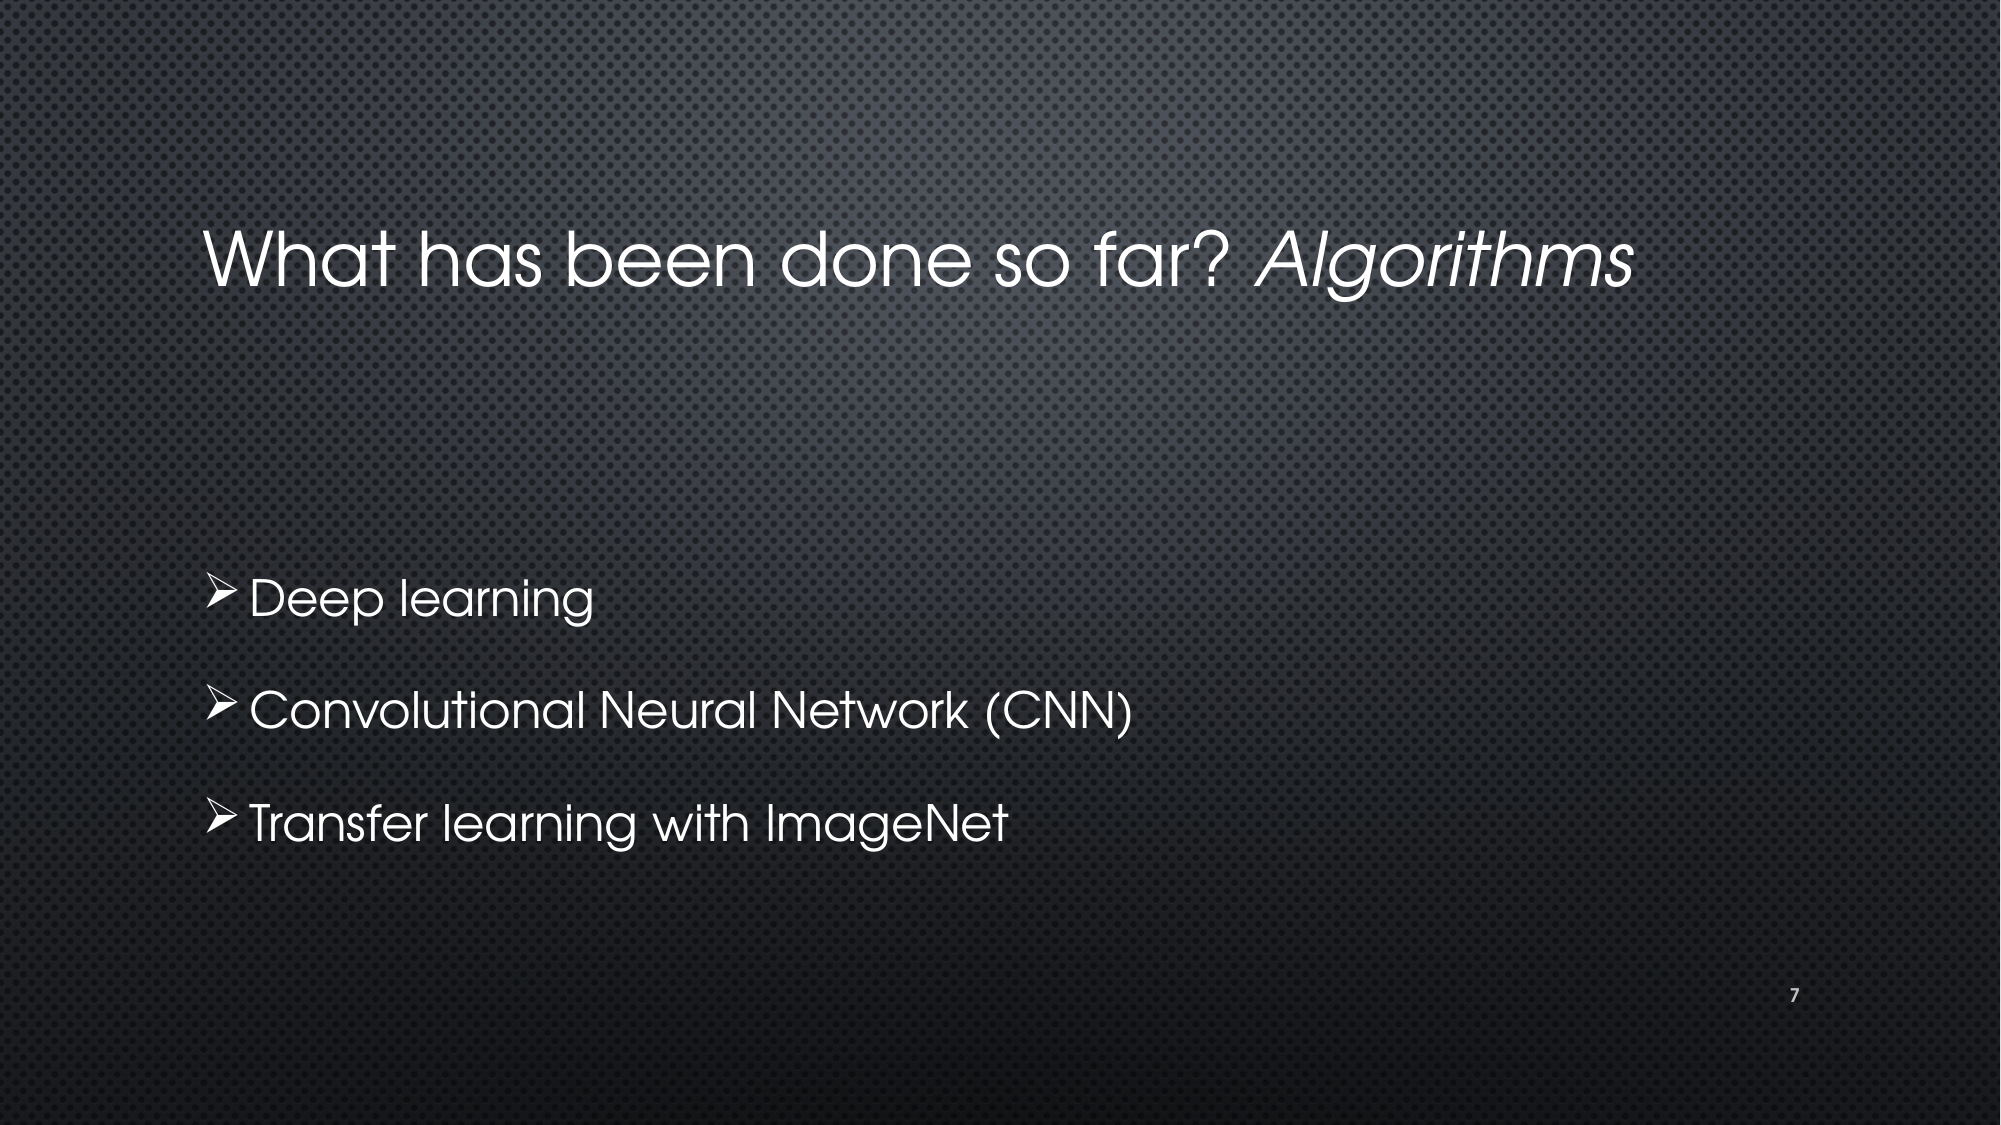

# What has been done so far? Algorithms
Deep learning
Convolutional Neural Network (CNN)
Transfer learning with ImageNet
7